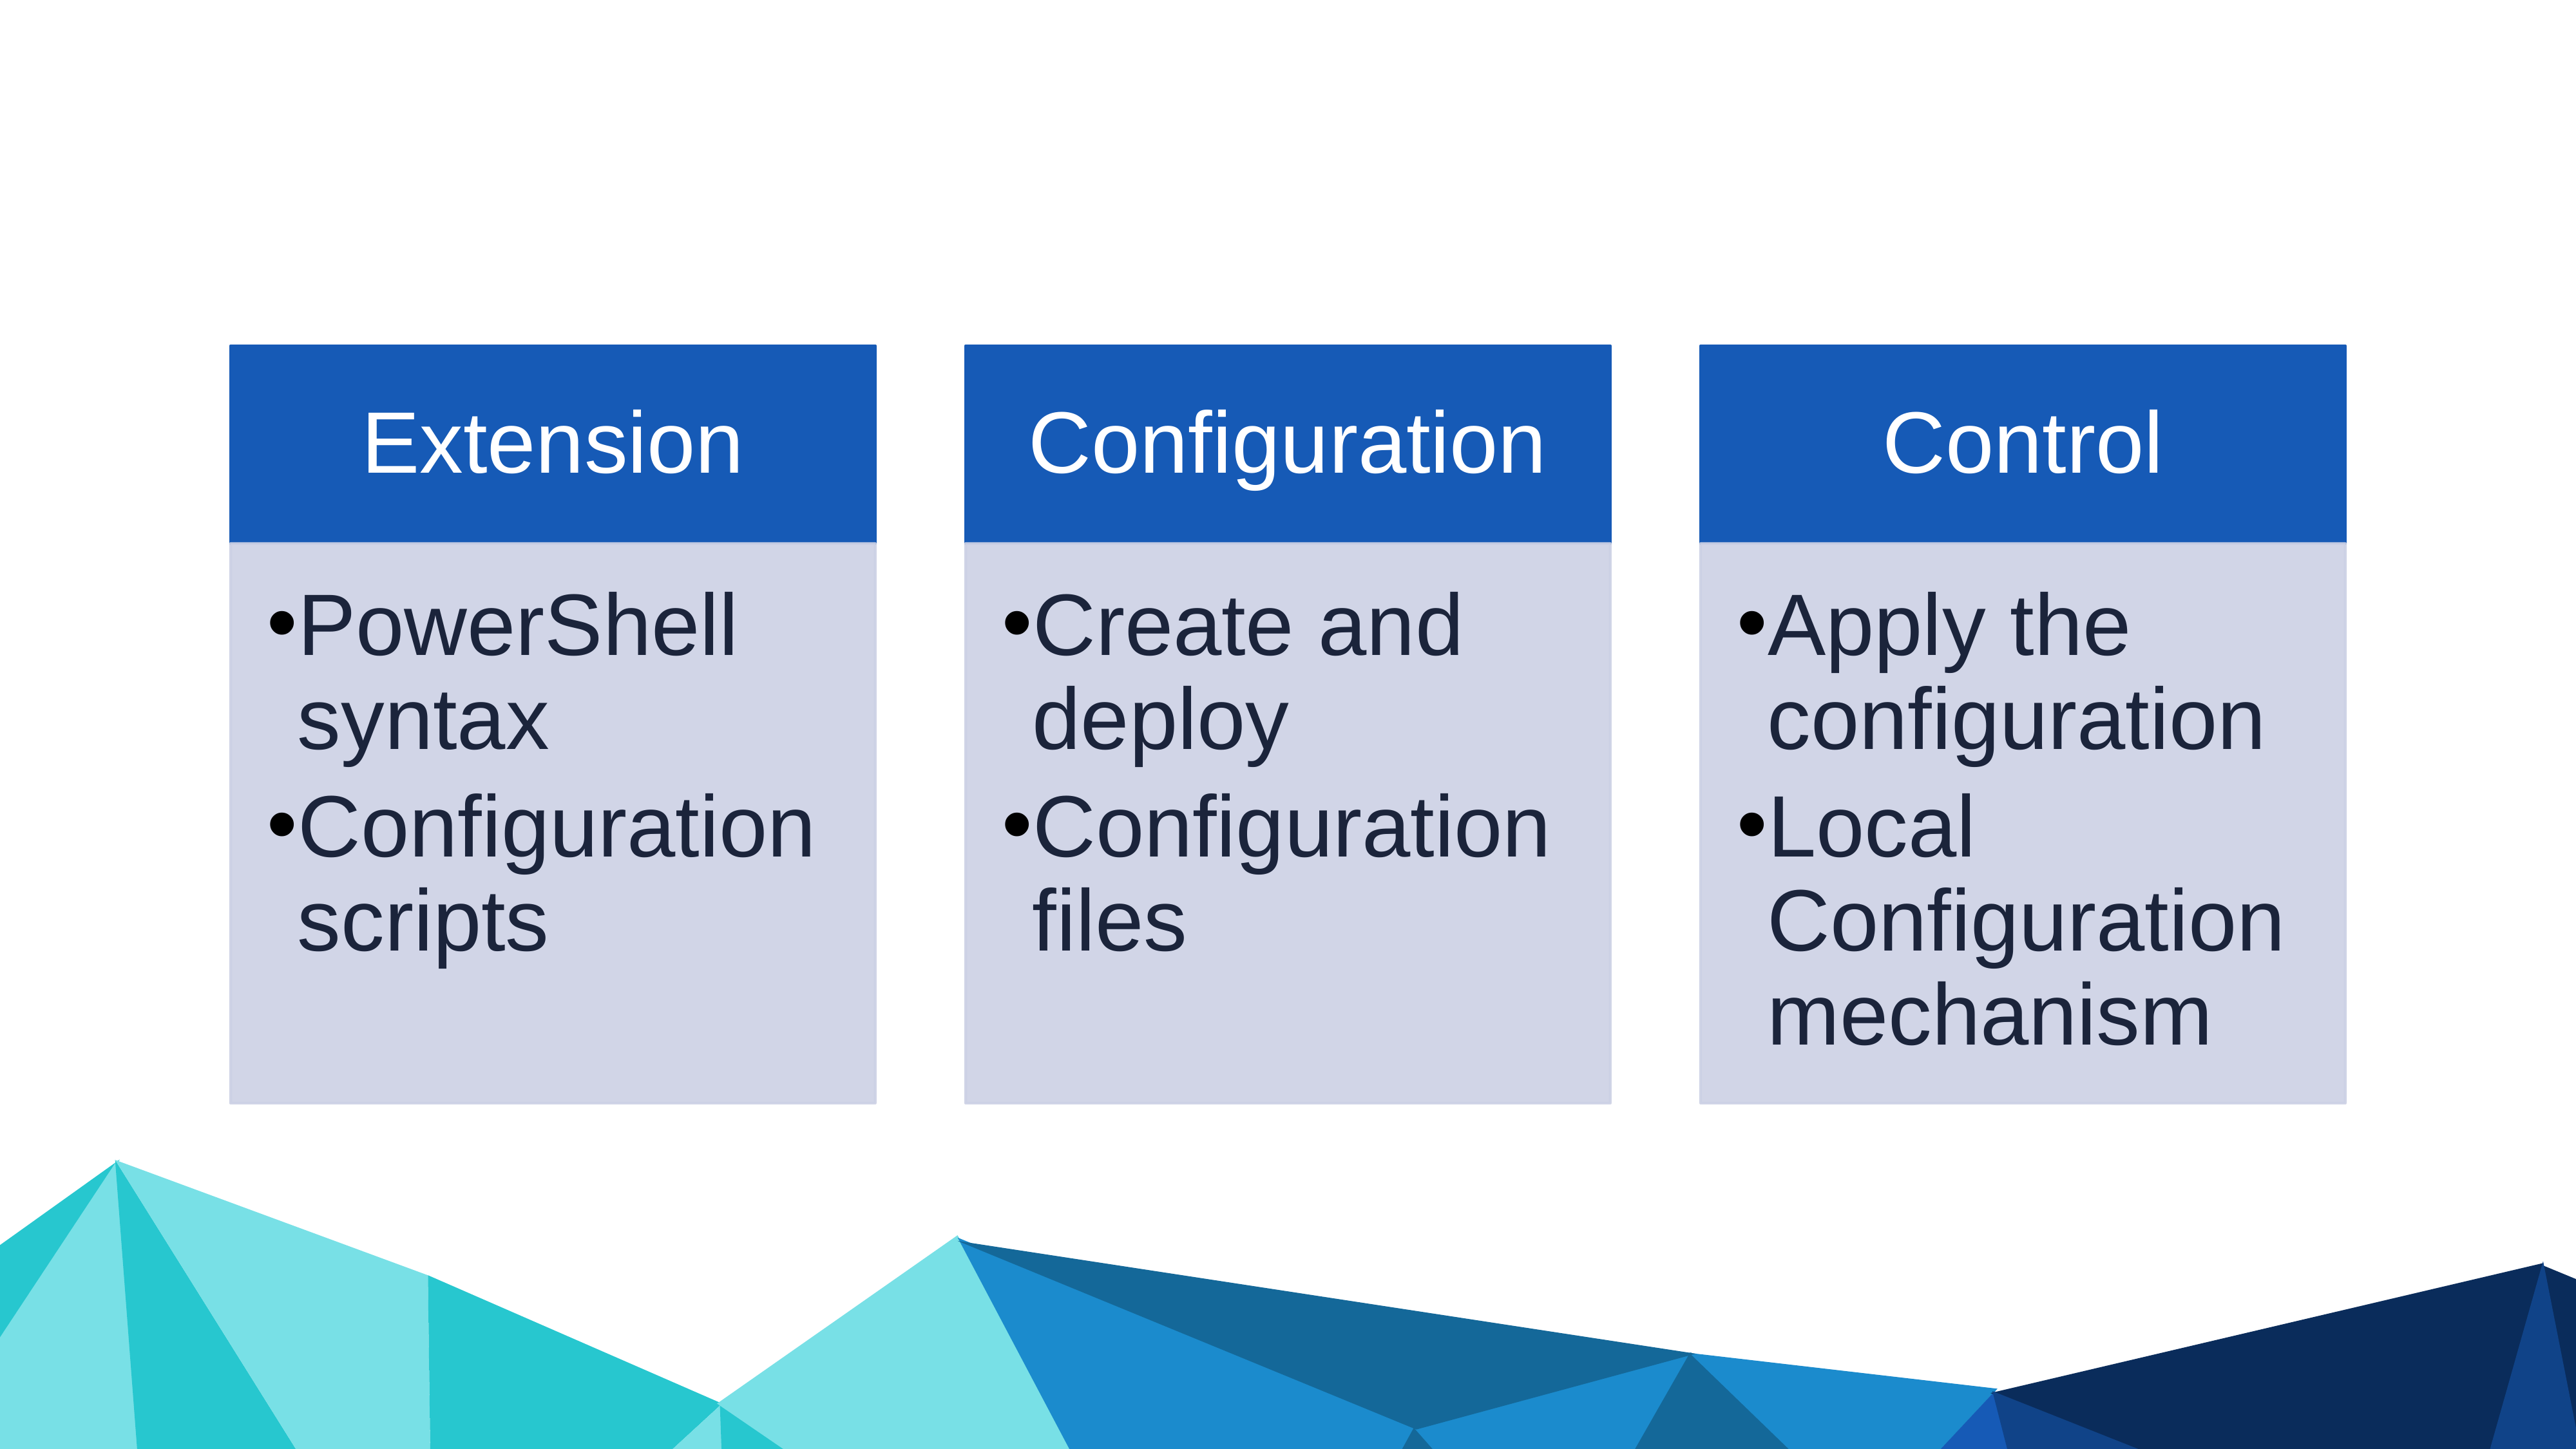

Extension
PowerShell syntax
Configuration scripts
Configuration
Create and deploy
Configuration files
Control
Apply the configuration
Local Configuration mechanism